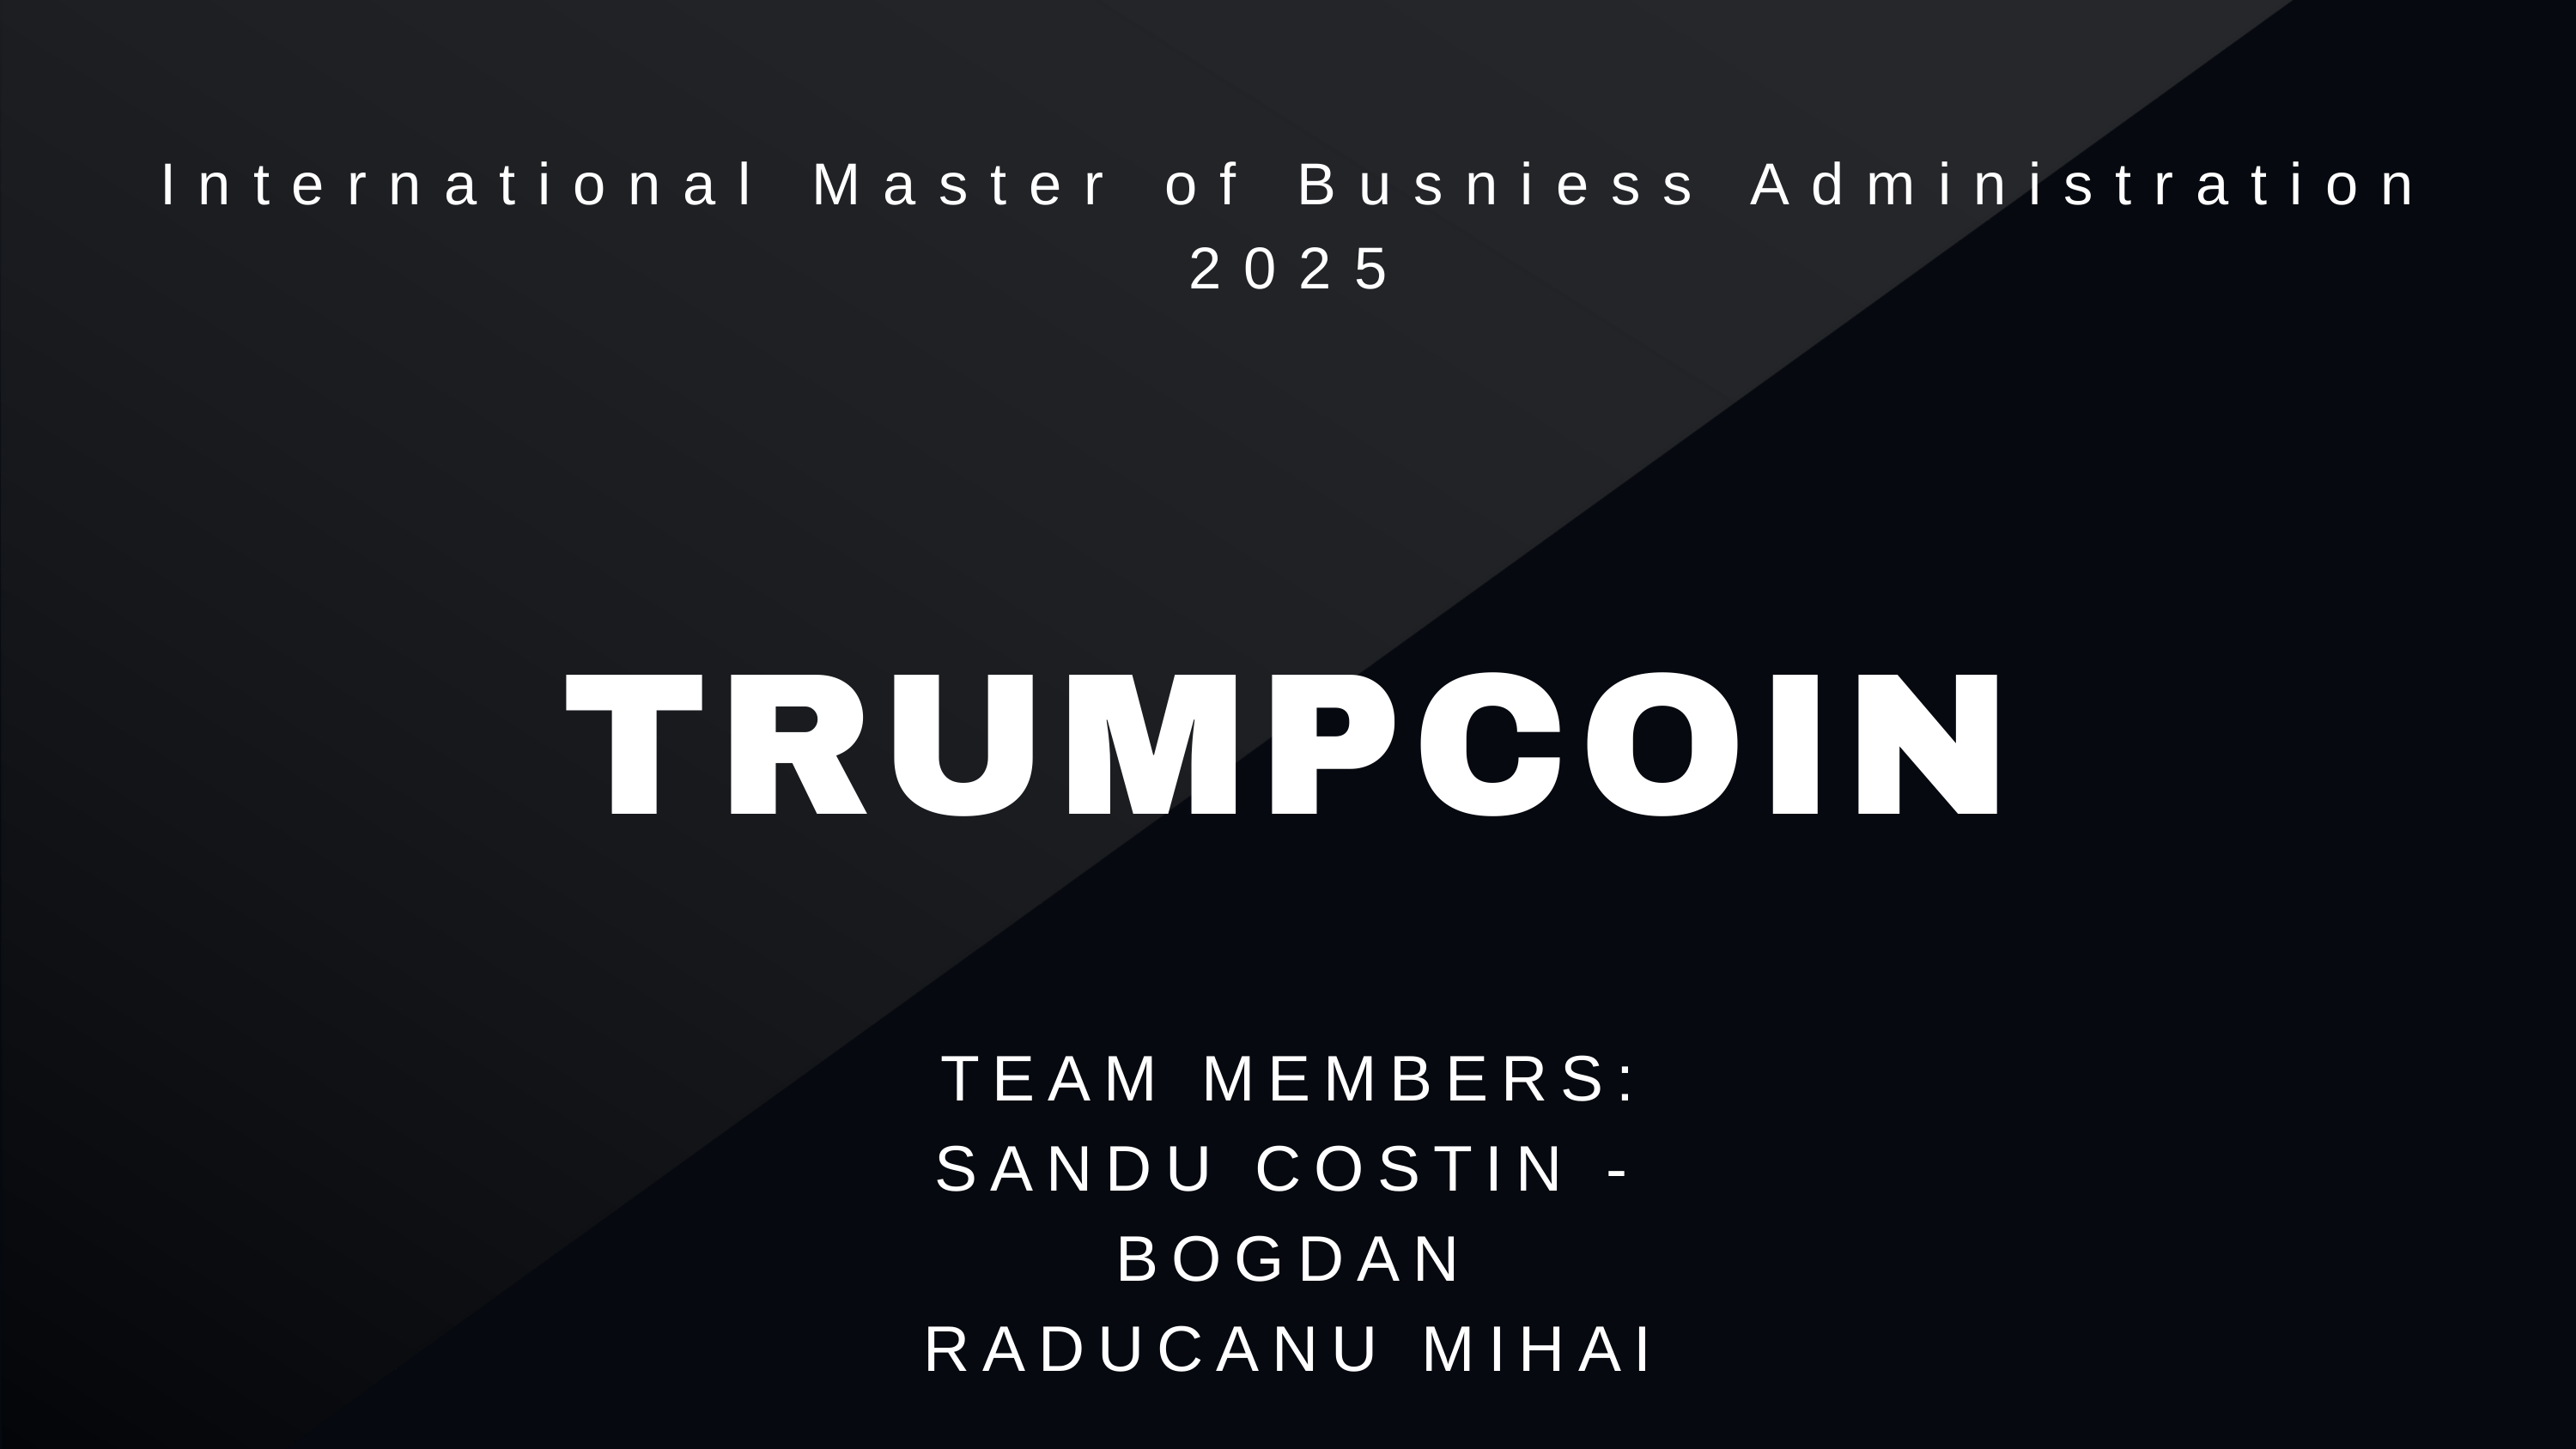

International Master of Busniess Administration
2025
TRUMPCOIN
TEAM MEMBERS:
SANDU COSTIN - BOGDAN
RADUCANU MIHAI